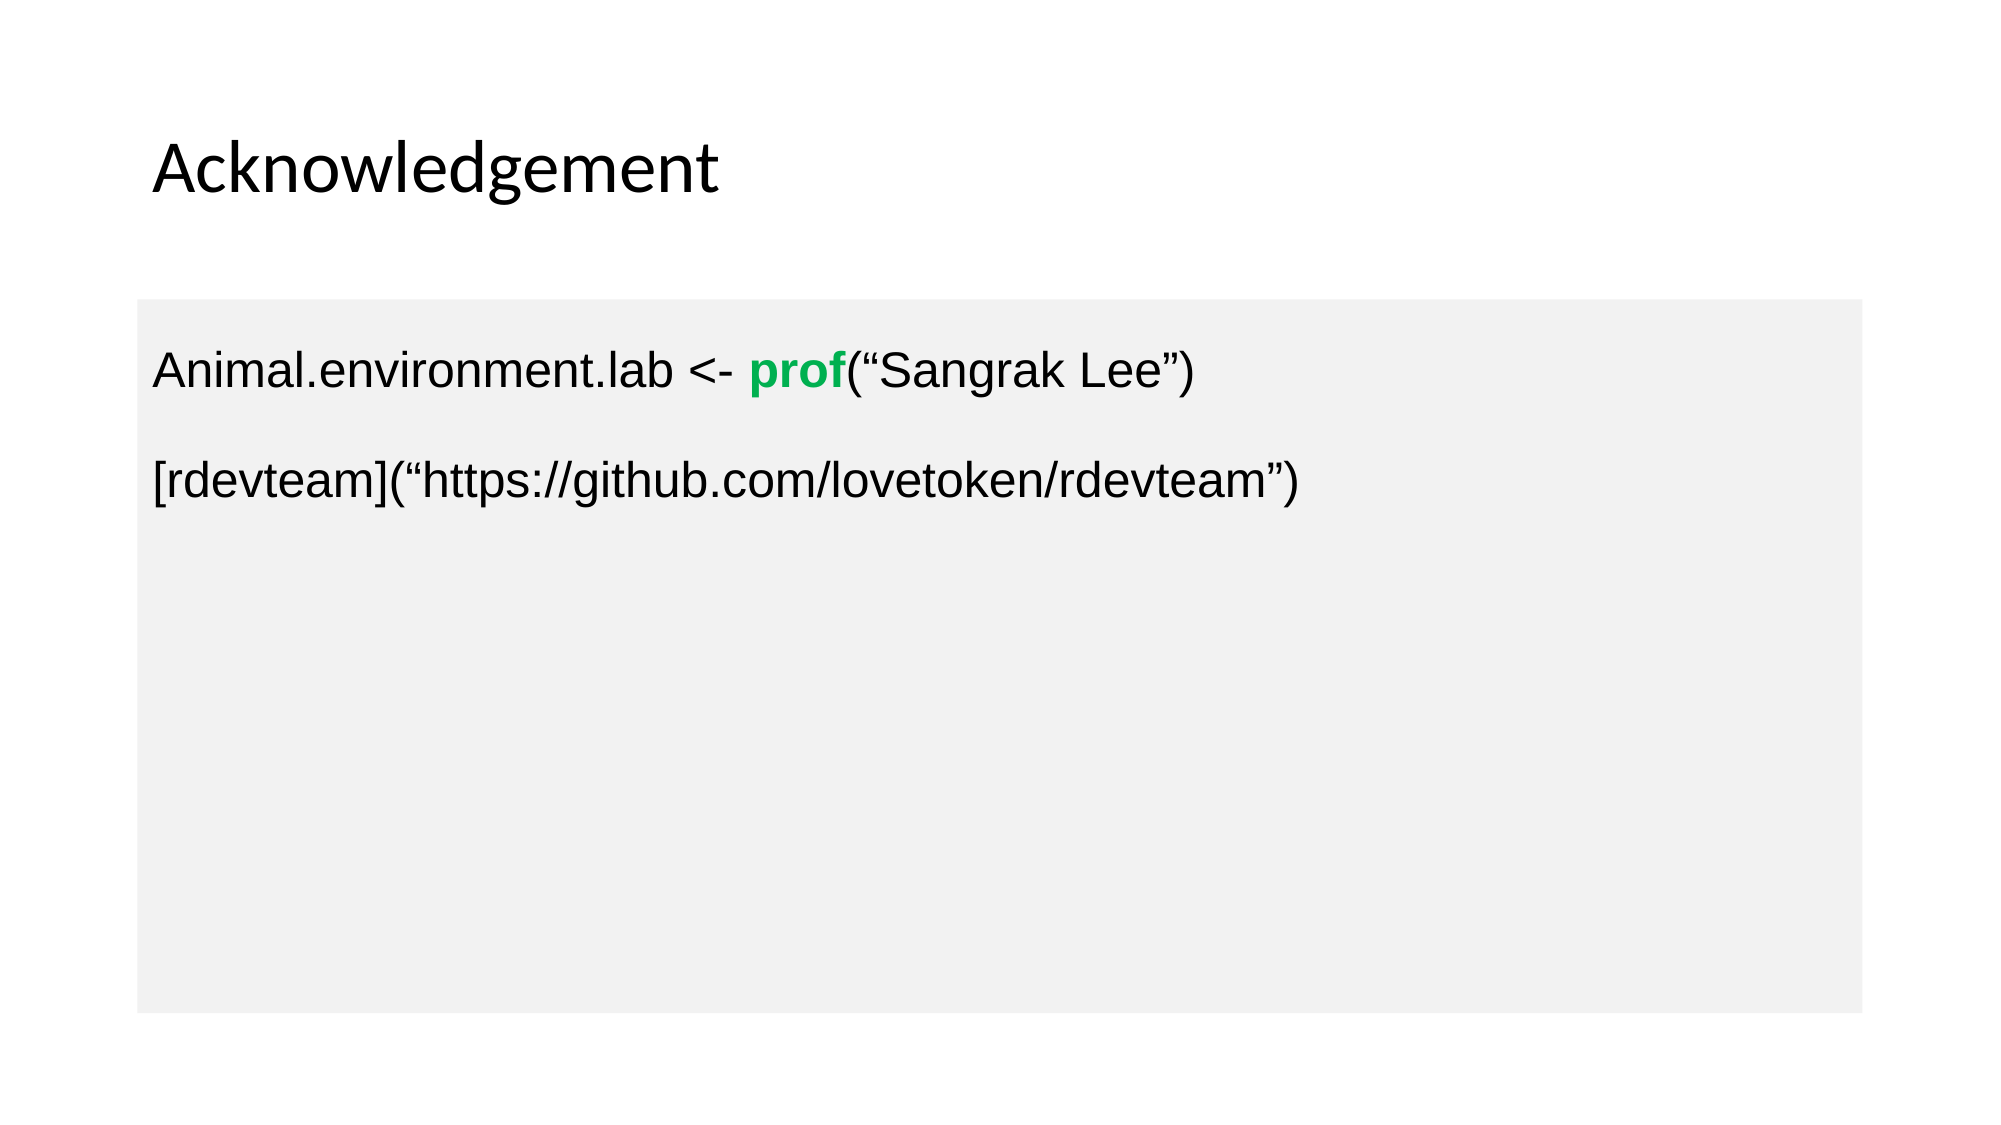

# Acknowledgement
Animal.environment.lab <- prof(“Sangrak Lee”)
[rdevteam](“https://github.com/lovetoken/rdevteam”)